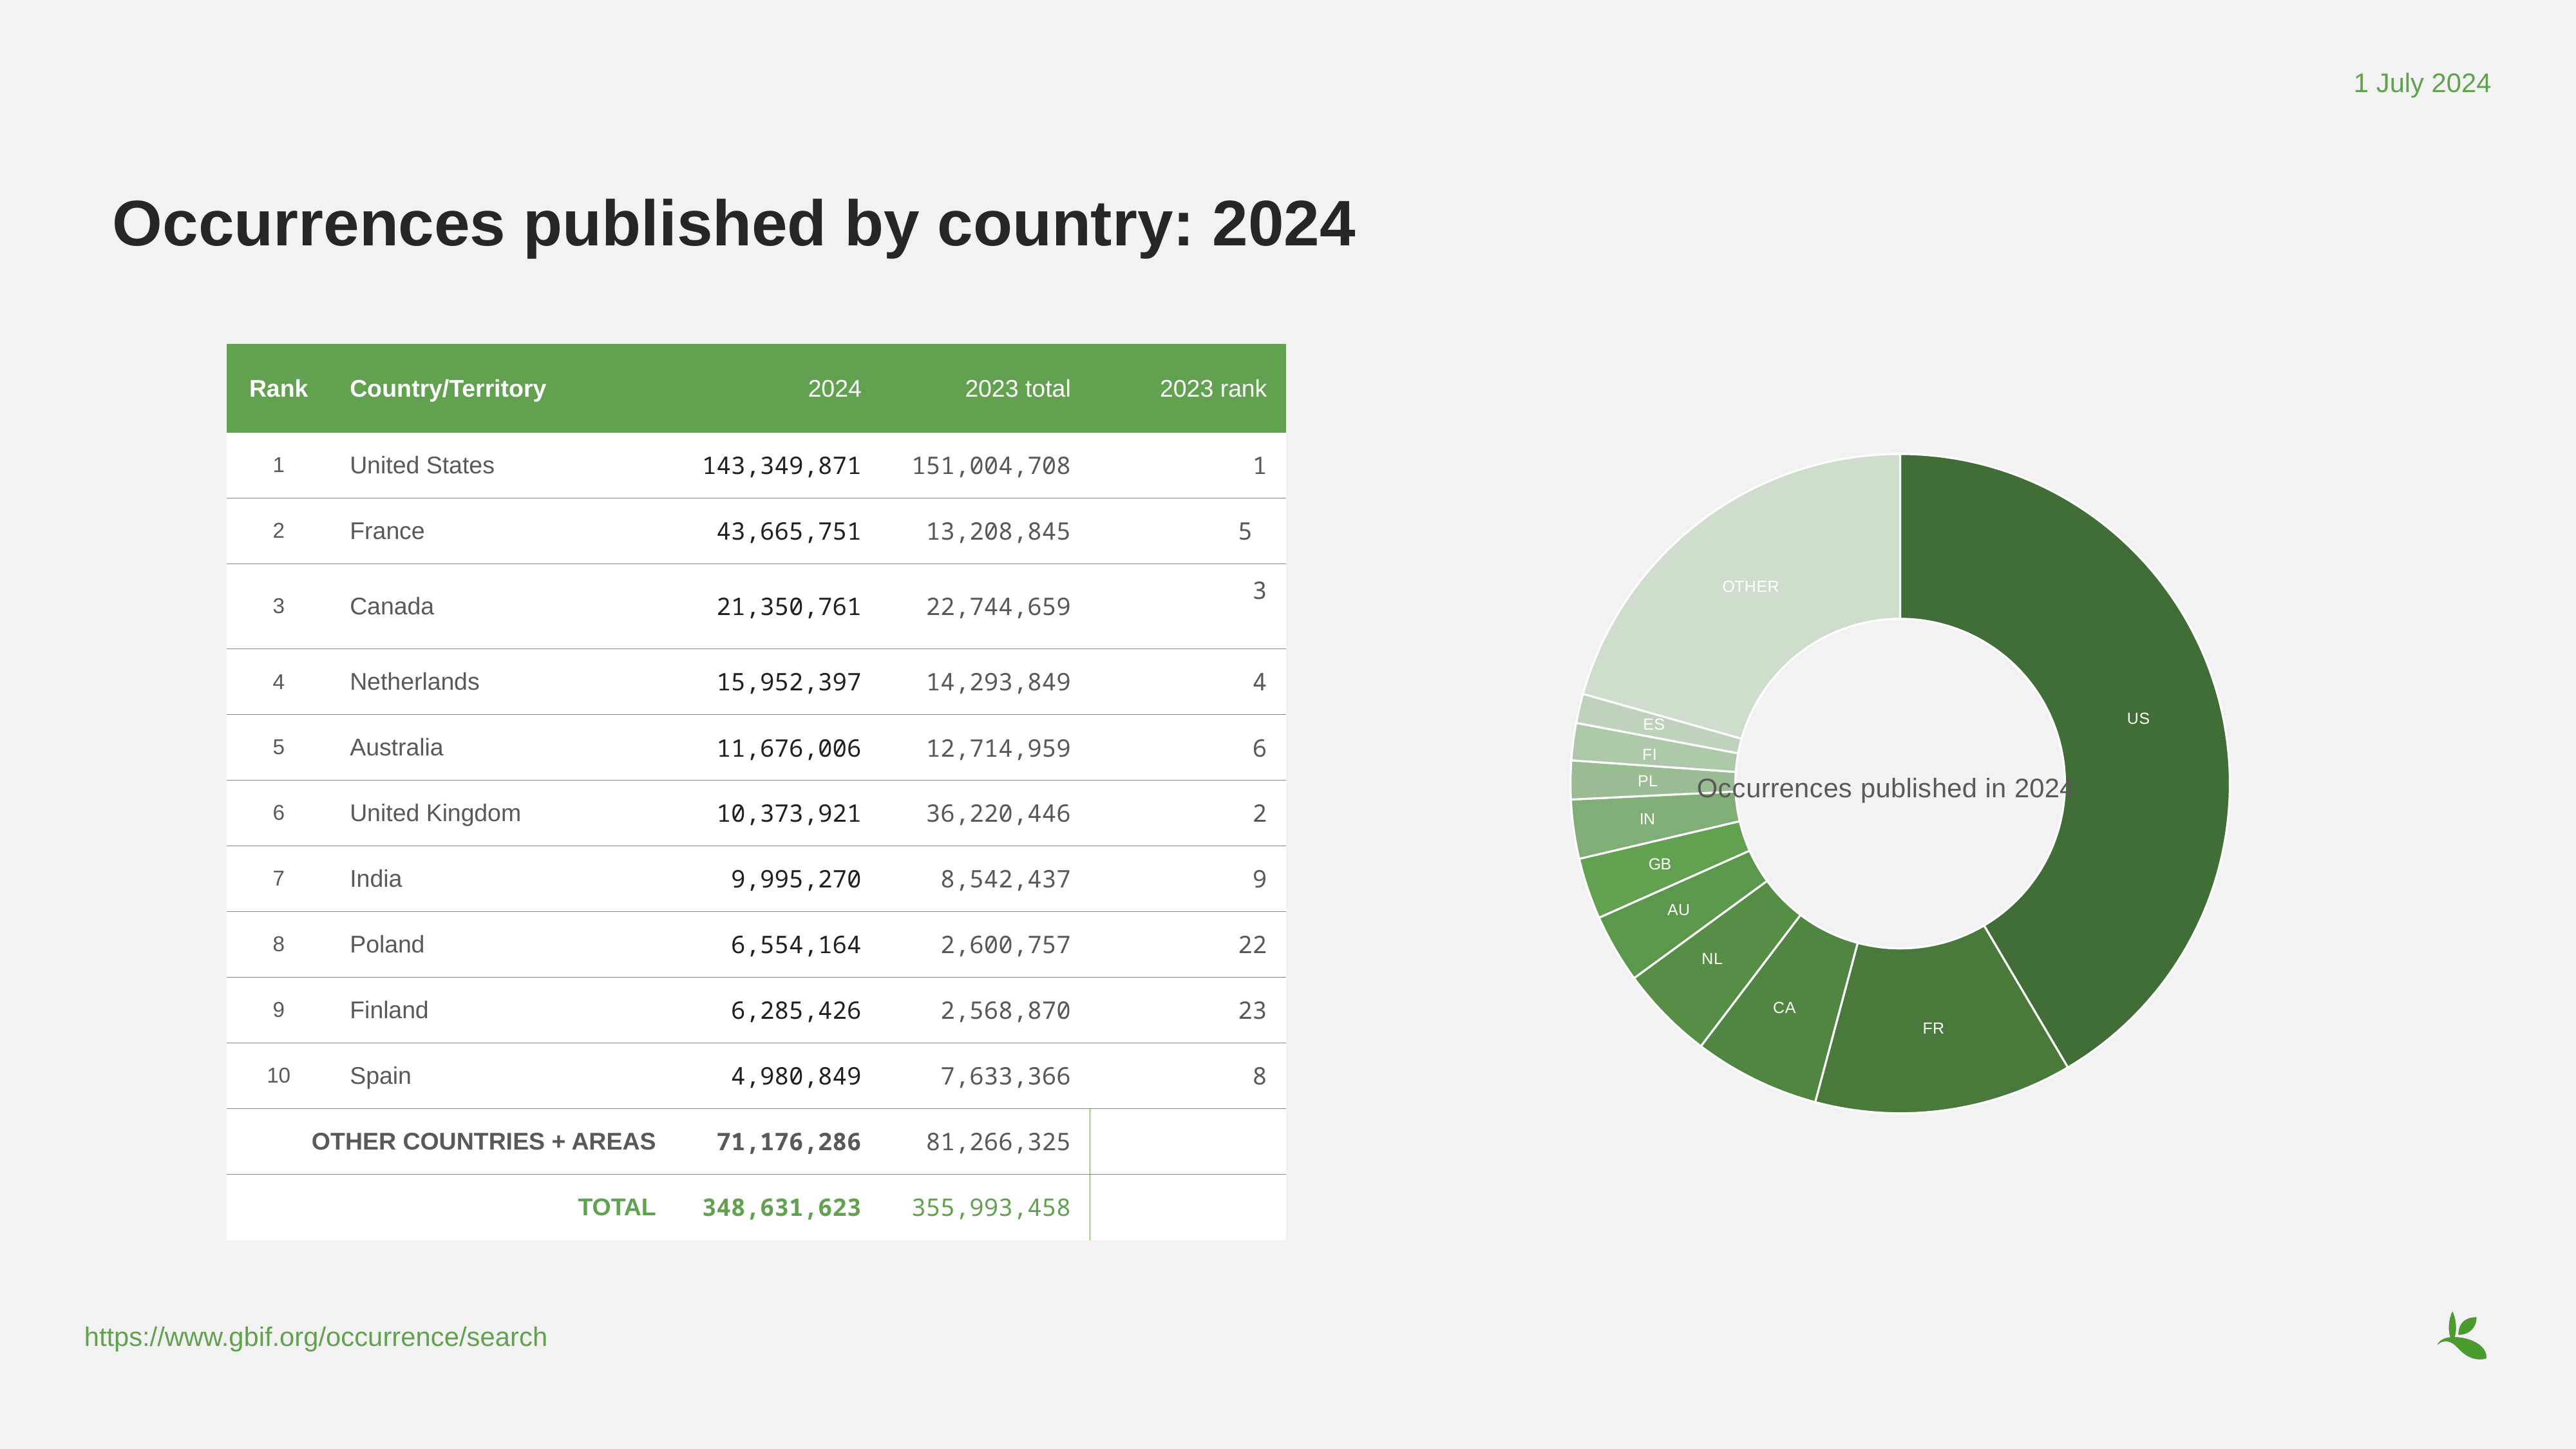

1 July 2024
# Occurrences published by country: 2024

### Chart: Occurrences published in 2024

| Category |  |
|---|---|
| US | 143349871.0 |
| FR | 43665751.0 |
| CA | 21350761.0 |
| NL | 15952397.0 |
| AU | 11676006.0 |
| GB | 10373921.0 |
| IN | 9995270.0 |
| PL | 6554164.0 |
| FI | 6285426.0 |
| ES | 4980849.0 |
| OTHER | 71176286.0 |
| Rank | Country/Territory | 2024 | 2023 total | 2023 rank |
| --- | --- | --- | --- | --- |
| 1 | United States | 143,349,871 | 151,004,708 | 1 |
| 2 | France | 43,665,751 | 13,208,845 | 5 |
| 3 | Canada | 21,350,761 | 22,744,659 | 3 |
| 4 | Netherlands | 15,952,397 | 14,293,849 | 4 |
| 5 | Australia | 11,676,006 | 12,714,959 | 6 |
| 6 | United Kingdom | 10,373,921 | 36,220,446 | 2 |
| 7 | India | 9,995,270 | 8,542,437 | 9 |
| 8 | Poland | 6,554,164 | 2,600,757 | 22 |
| 9 | Finland | 6,285,426 | 2,568,870 | 23 |
| 10 | Spain | 4,980,849 | 7,633,366 | 8 |
| OTHER COUNTRIES + AREAS | OTHER COUNTRIES + AREAS | 71,176,286 | 81,266,325 |  |
| TOTAL |  | 348,631,623 | 355,993,458 |  |
https://www.gbif.org/occurrence/search